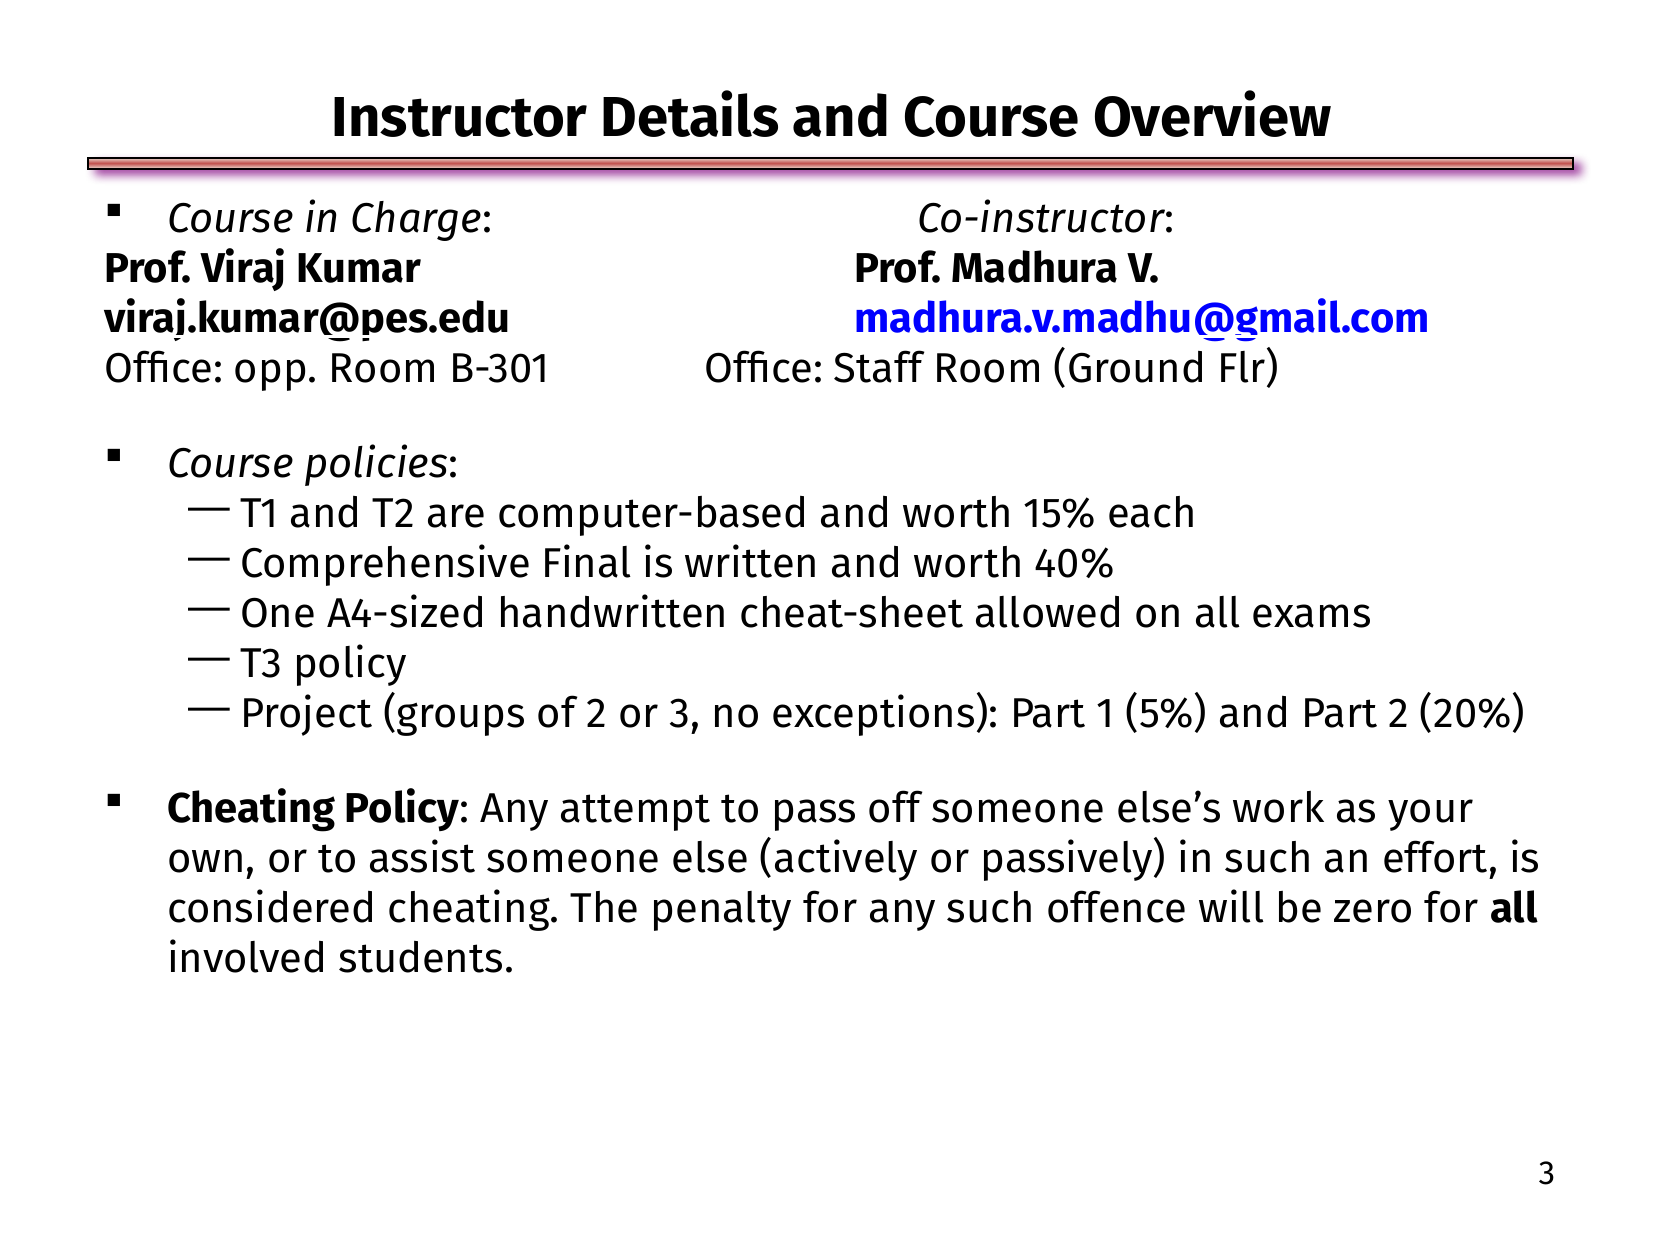

Instructor Details and Course Overview
Course in Charge:			Co-instructor:
Prof. Viraj Kumar			Prof. Madhura V.
viraj.kumar@pes.edu			madhura.v.madhu@gmail.com
Office: opp. Room B-301		Office: Staff Room (Ground Flr)

Course policies:
T1 and T2 are computer-based and worth 15% each
Comprehensive Final is written and worth 40%
One A4-sized handwritten cheat-sheet allowed on all exams
T3 policy
Project (groups of 2 or 3, no exceptions): Part 1 (5%) and Part 2 (20%)

Cheating Policy: Any attempt to pass off someone else’s work as your own, or to assist someone else (actively or passively) in such an effort, is considered cheating. The penalty for any such offence will be zero for all involved students.
3